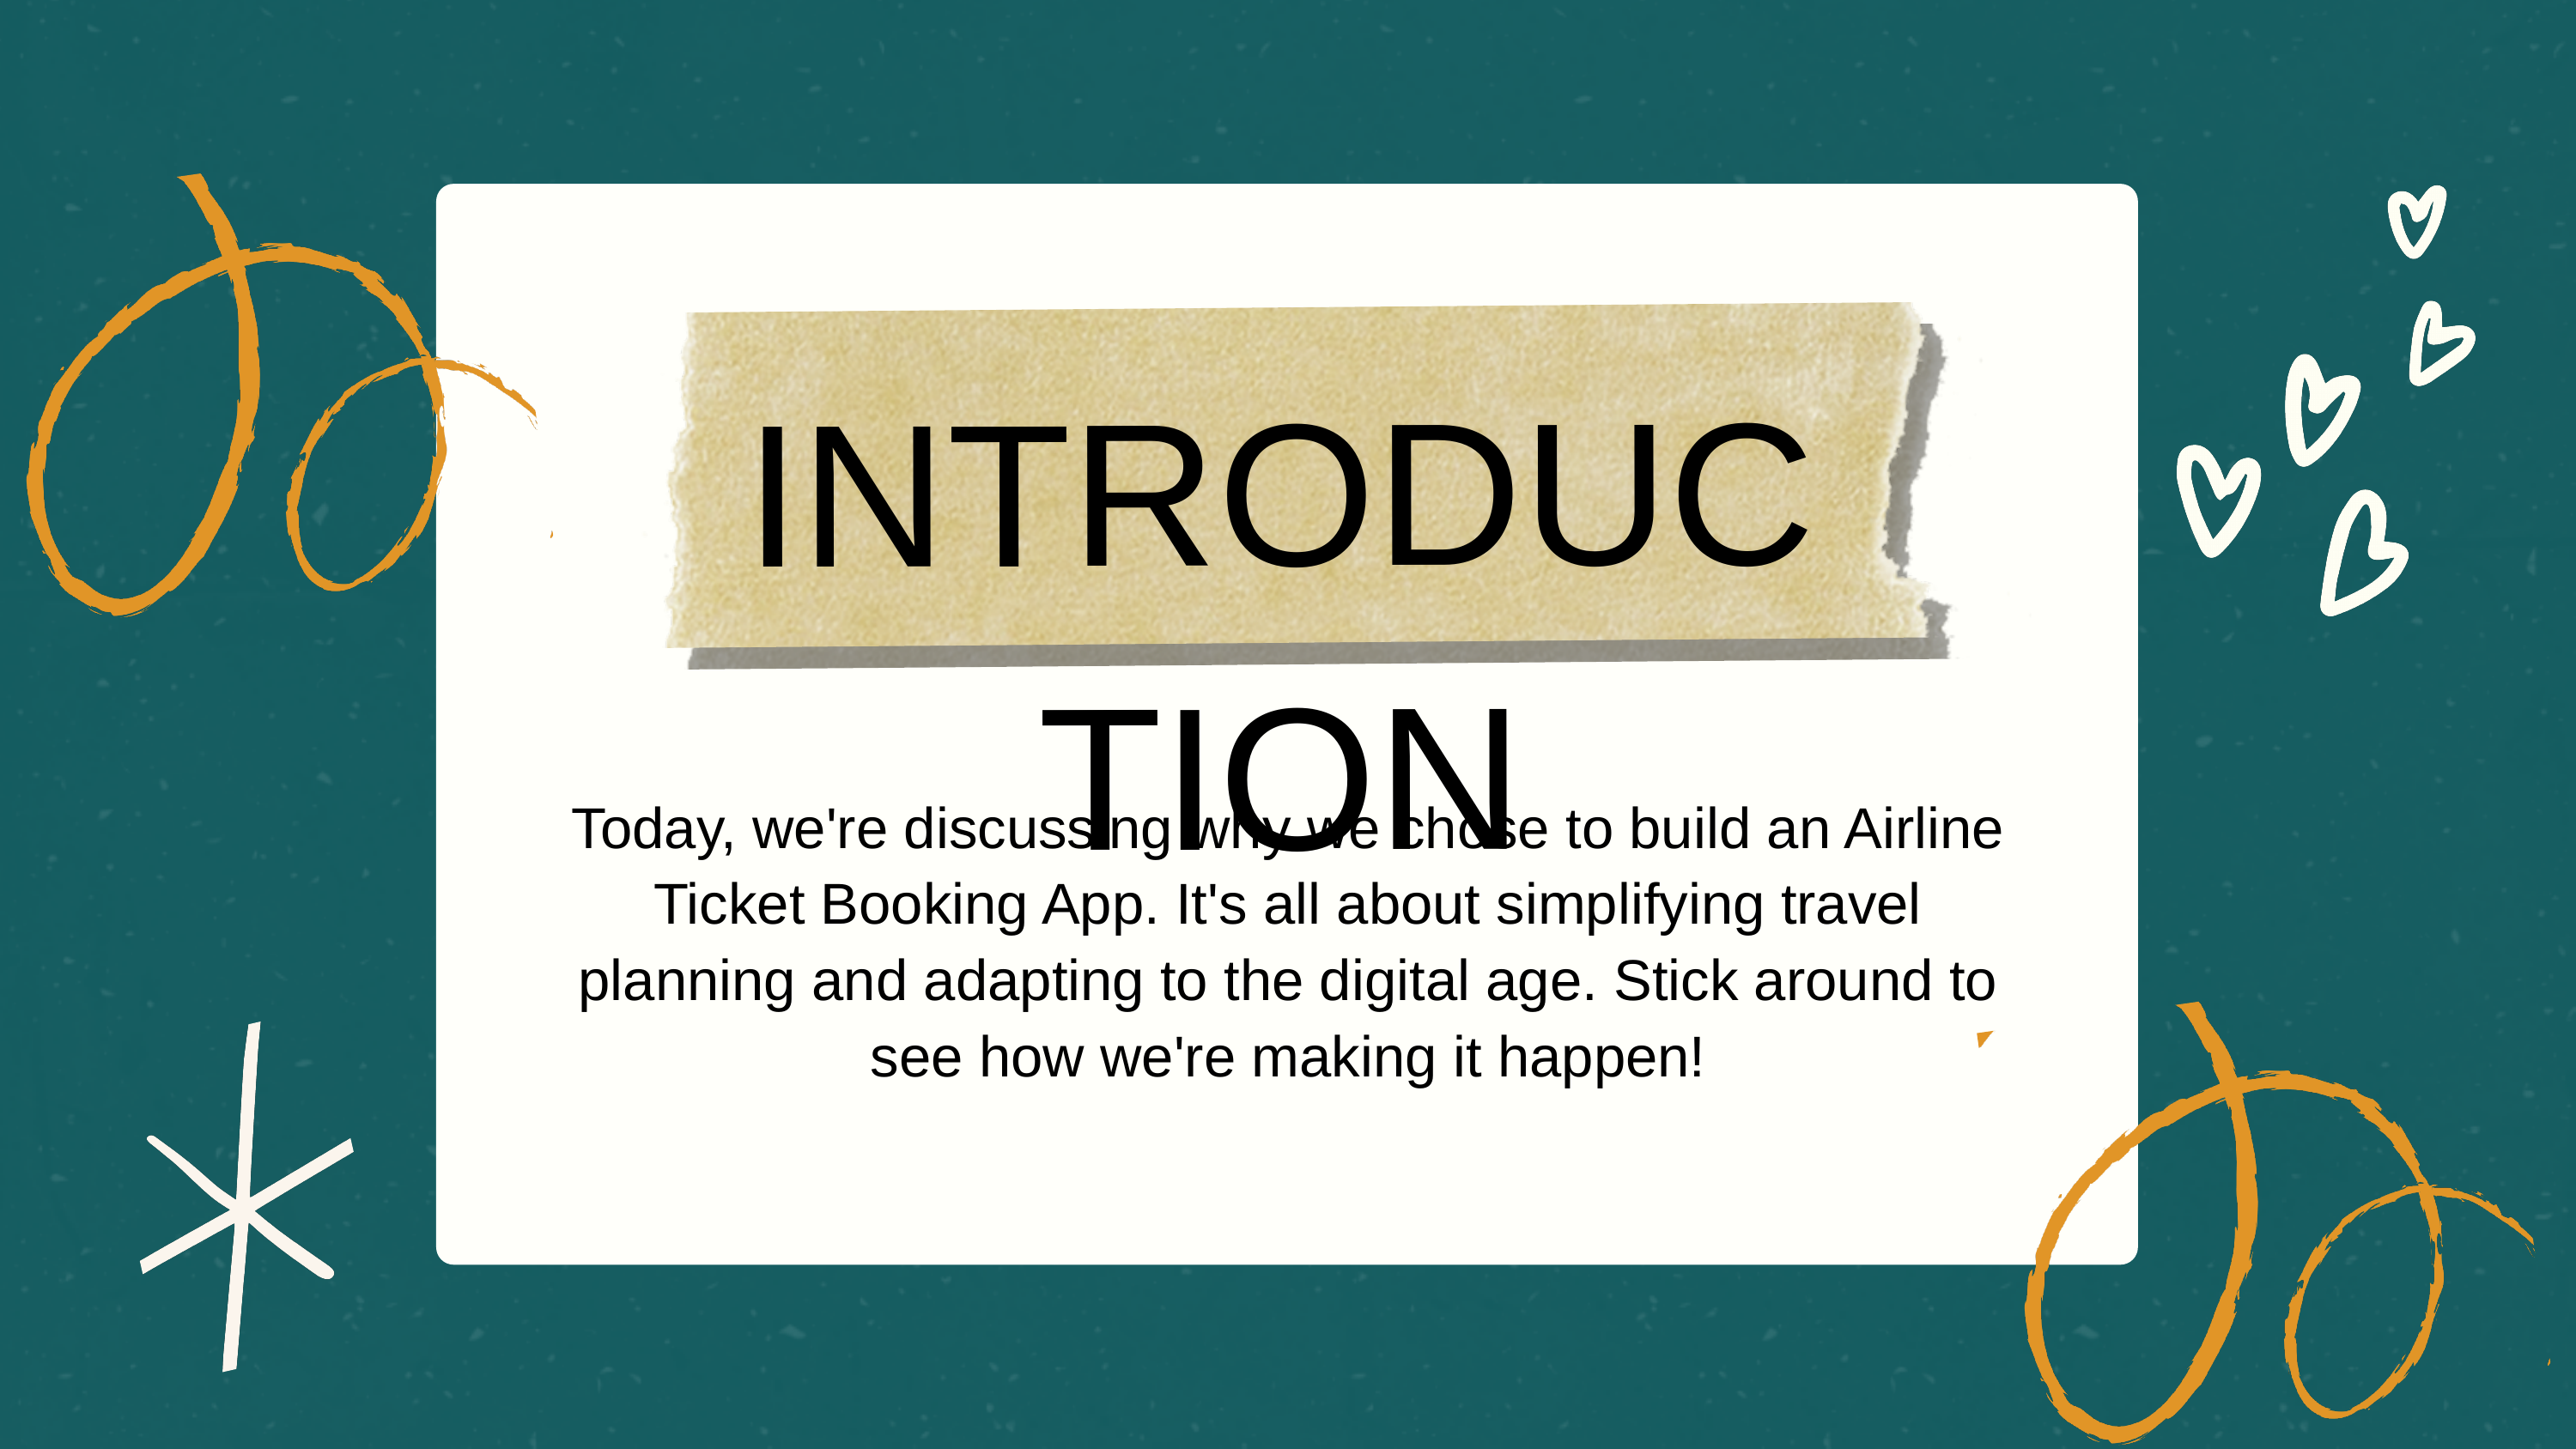

INTRODUCTION
Today, we're discussing why we chose to build an Airline Ticket Booking App. It's all about simplifying travel planning and adapting to the digital age. Stick around to see how we're making it happen!